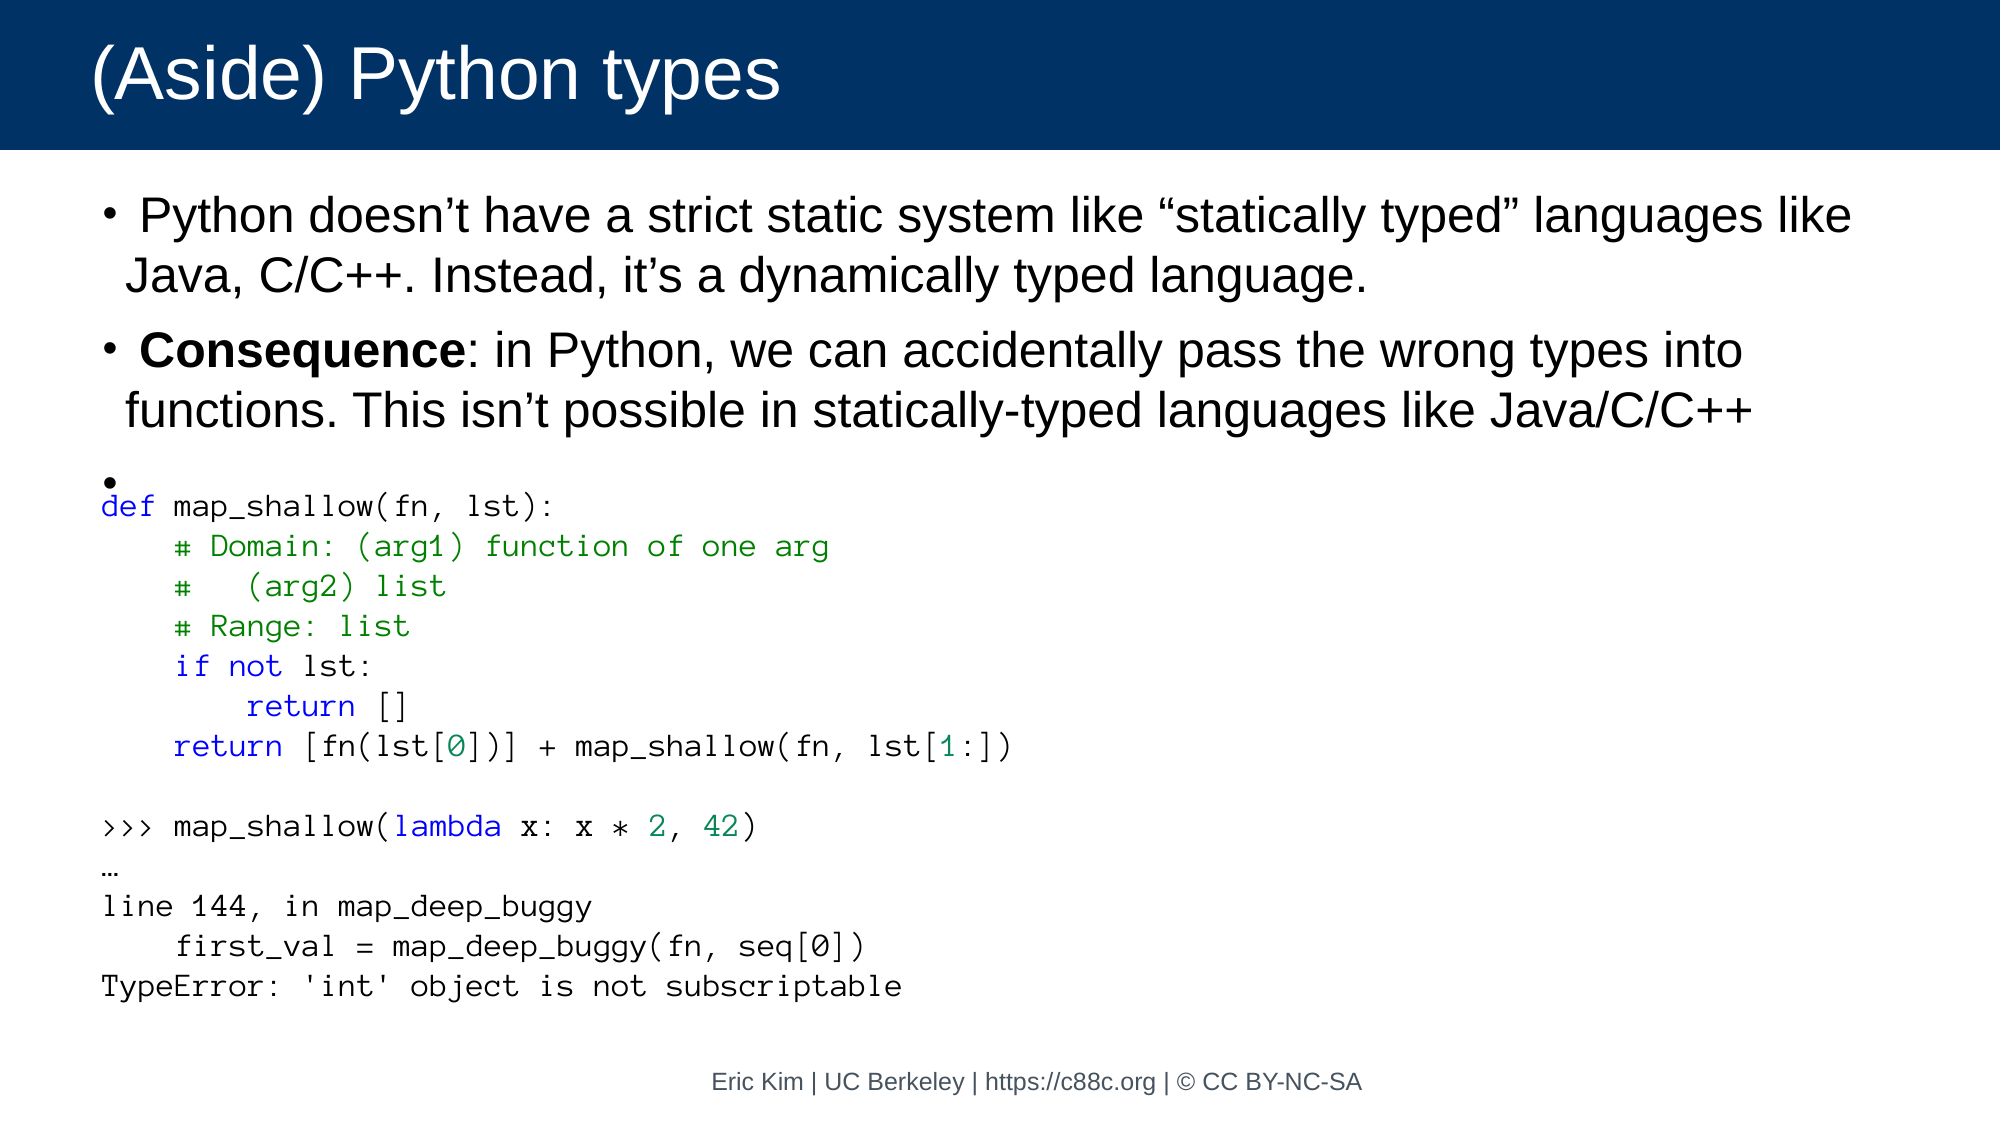

# (Aside) Python types
 Python doesn’t have a strict static system like “statically typed” languages like Java, C/C++. Instead, it’s a dynamically typed language.
 Consequence: in Python, we can accidentally pass the wrong types into functions. This isn’t possible in statically-typed languages like Java/C/C++

def map_shallow(fn, lst):
    # Domain: (arg1) function of one arg
    #   (arg2) list
    # Range: list
    if not lst:
        return []
    return [fn(lst[0])] + map_shallow(fn, lst[1:])

>>> map_shallow(lambda x: x * 2, 42)
…
line 144, in map_deep_buggy
    first_val = map_deep_buggy(fn, seq[0])
TypeError: 'int' object is not subscriptable
Eric Kim | UC Berkeley | https://c88c.org | © CC BY-NC-SA